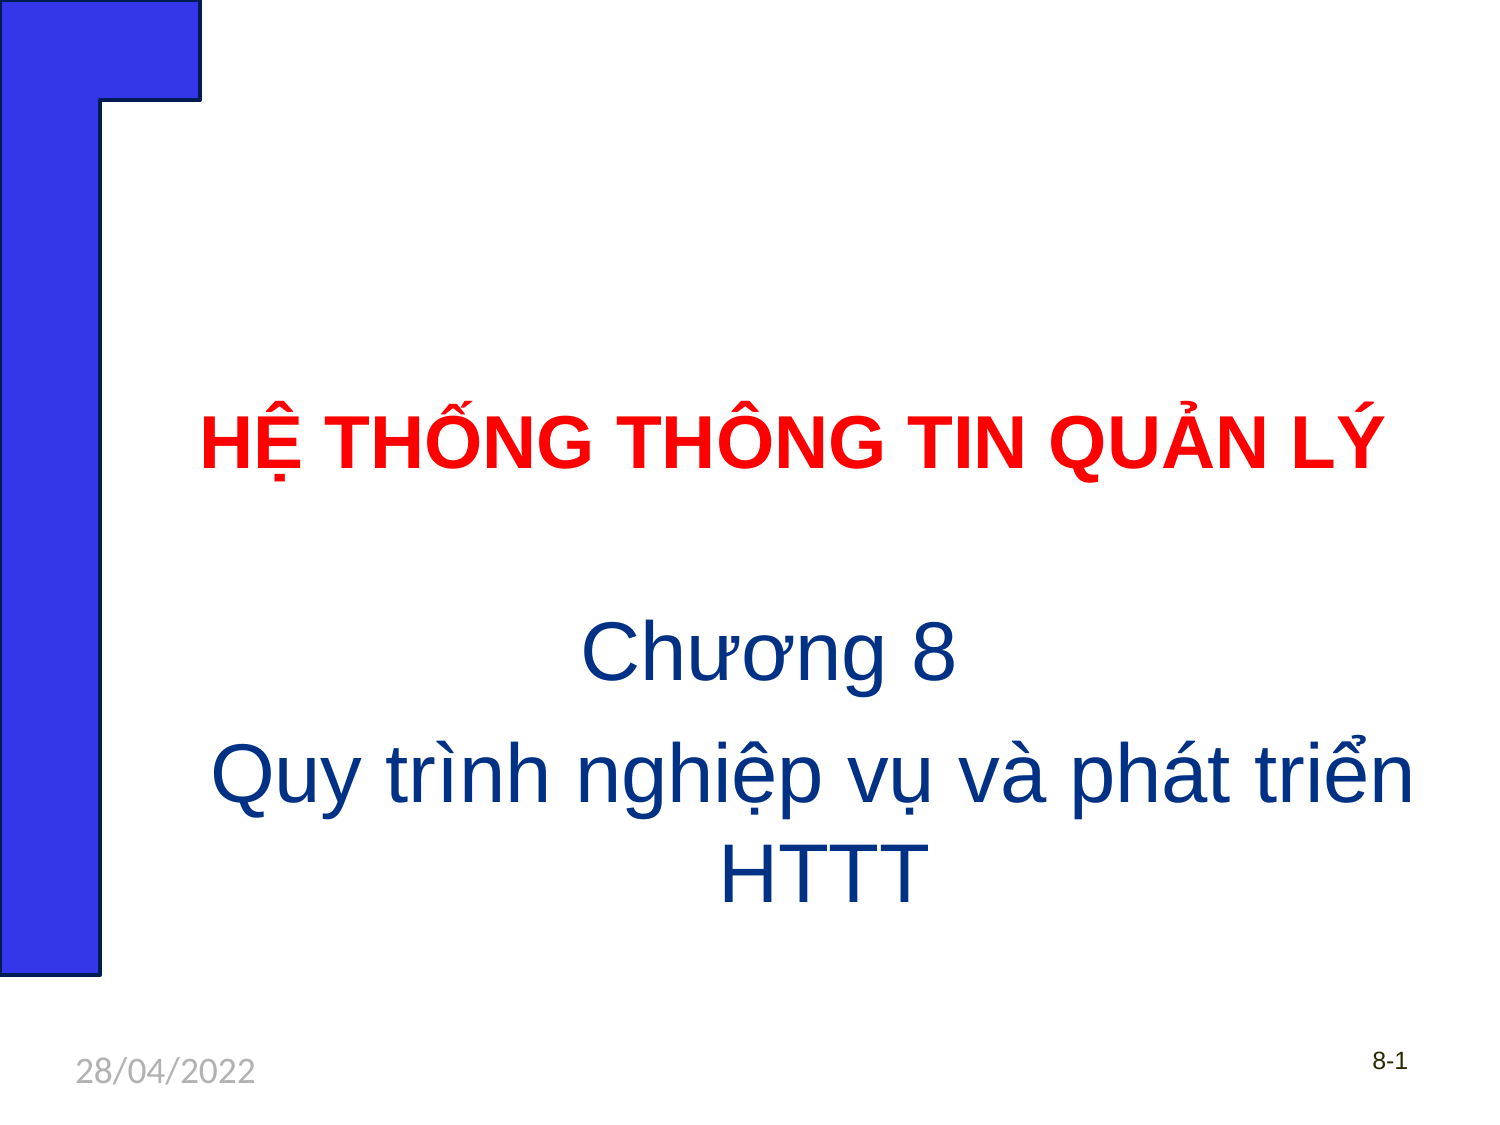

HỆ THỐNG THÔNG TIN QUẢN LÝ

Chương 8
Quy trình nghiệp vụ và phát triển  HTTT
8-1
28/04/2022